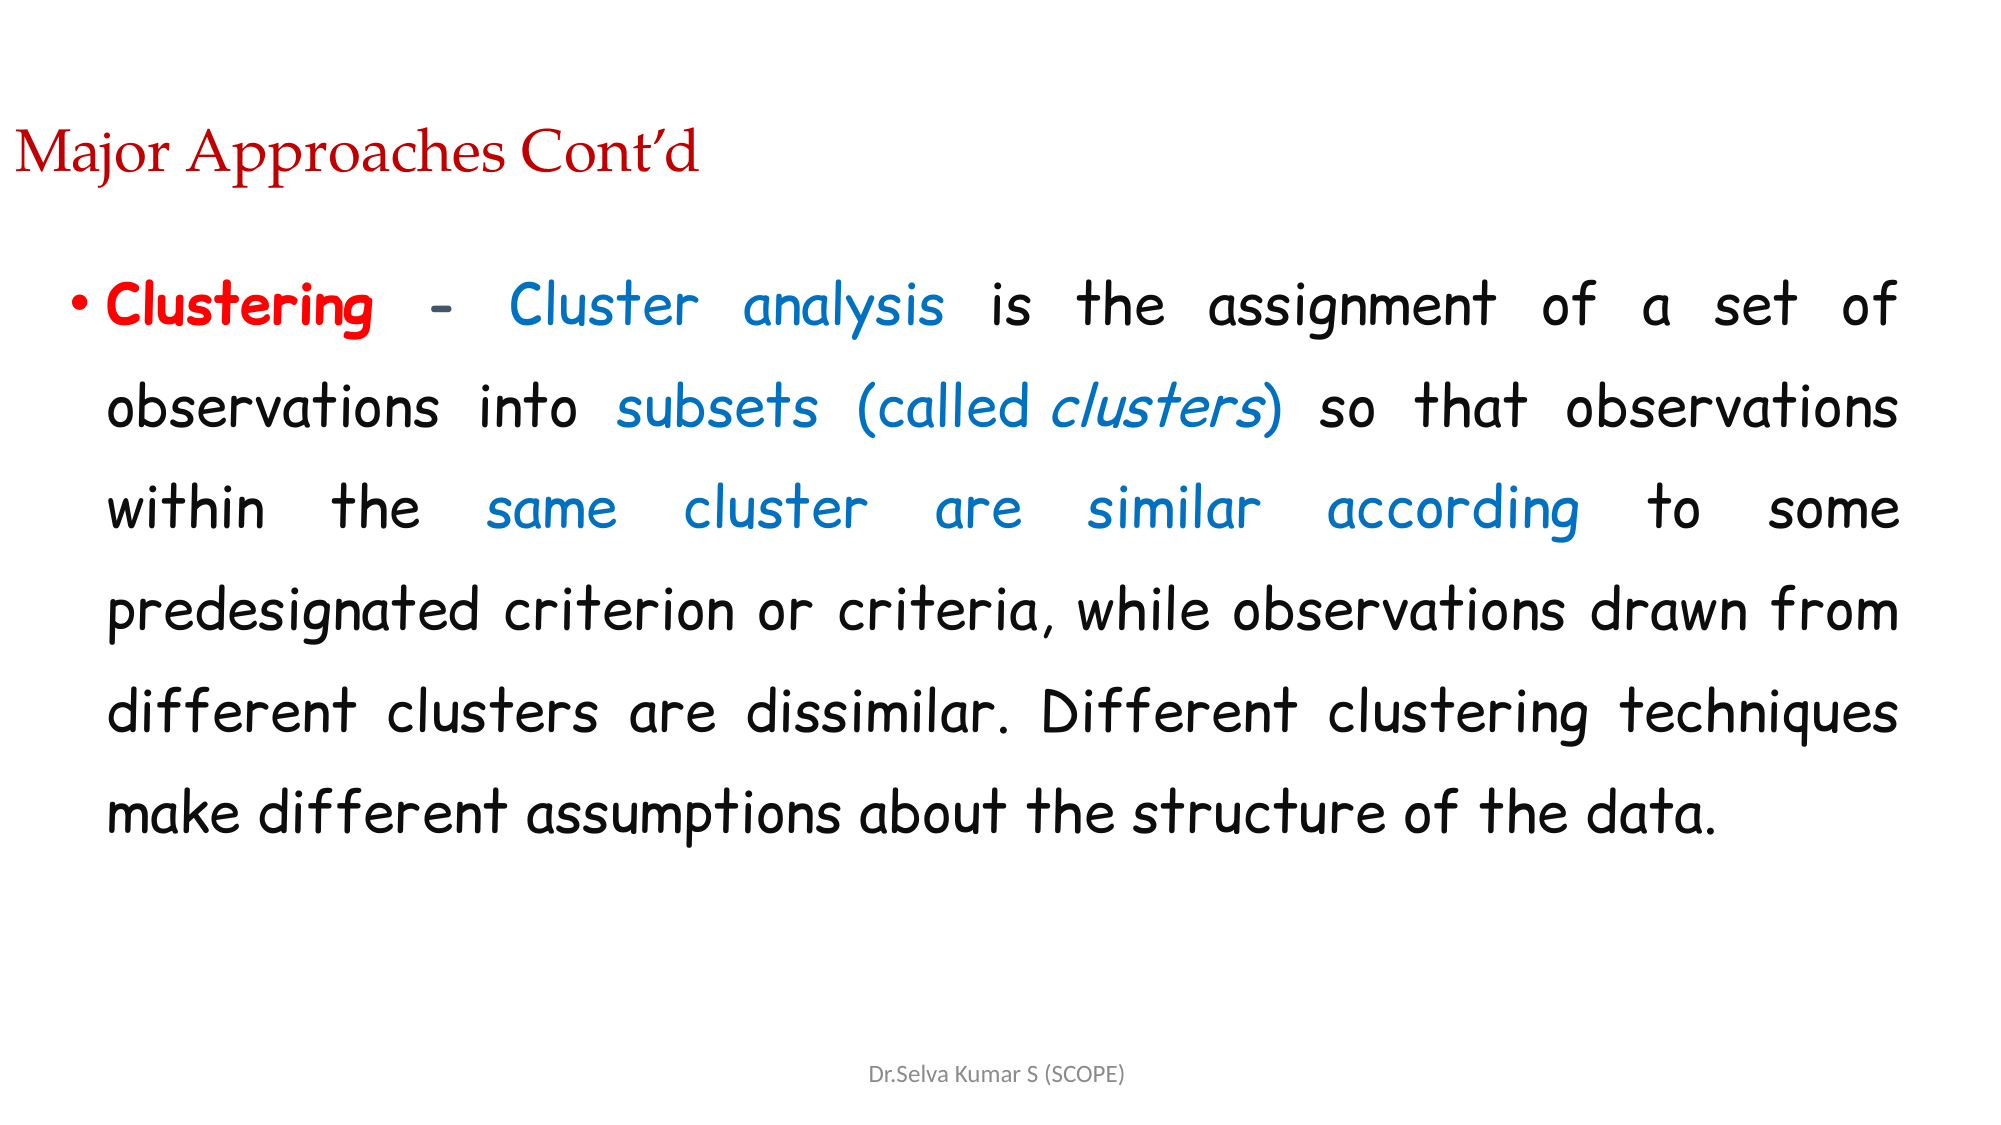

# Major Approaches Cont’d
Clustering - Cluster analysis is the assignment of a set of observations into subsets (called clusters) so that observations within the same cluster are similar according to some predesignated criterion or criteria, while observations drawn from different clusters are dissimilar. Different clustering techniques make different assumptions about the structure of the data.

Dr.Selva Kumar S (SCOPE)